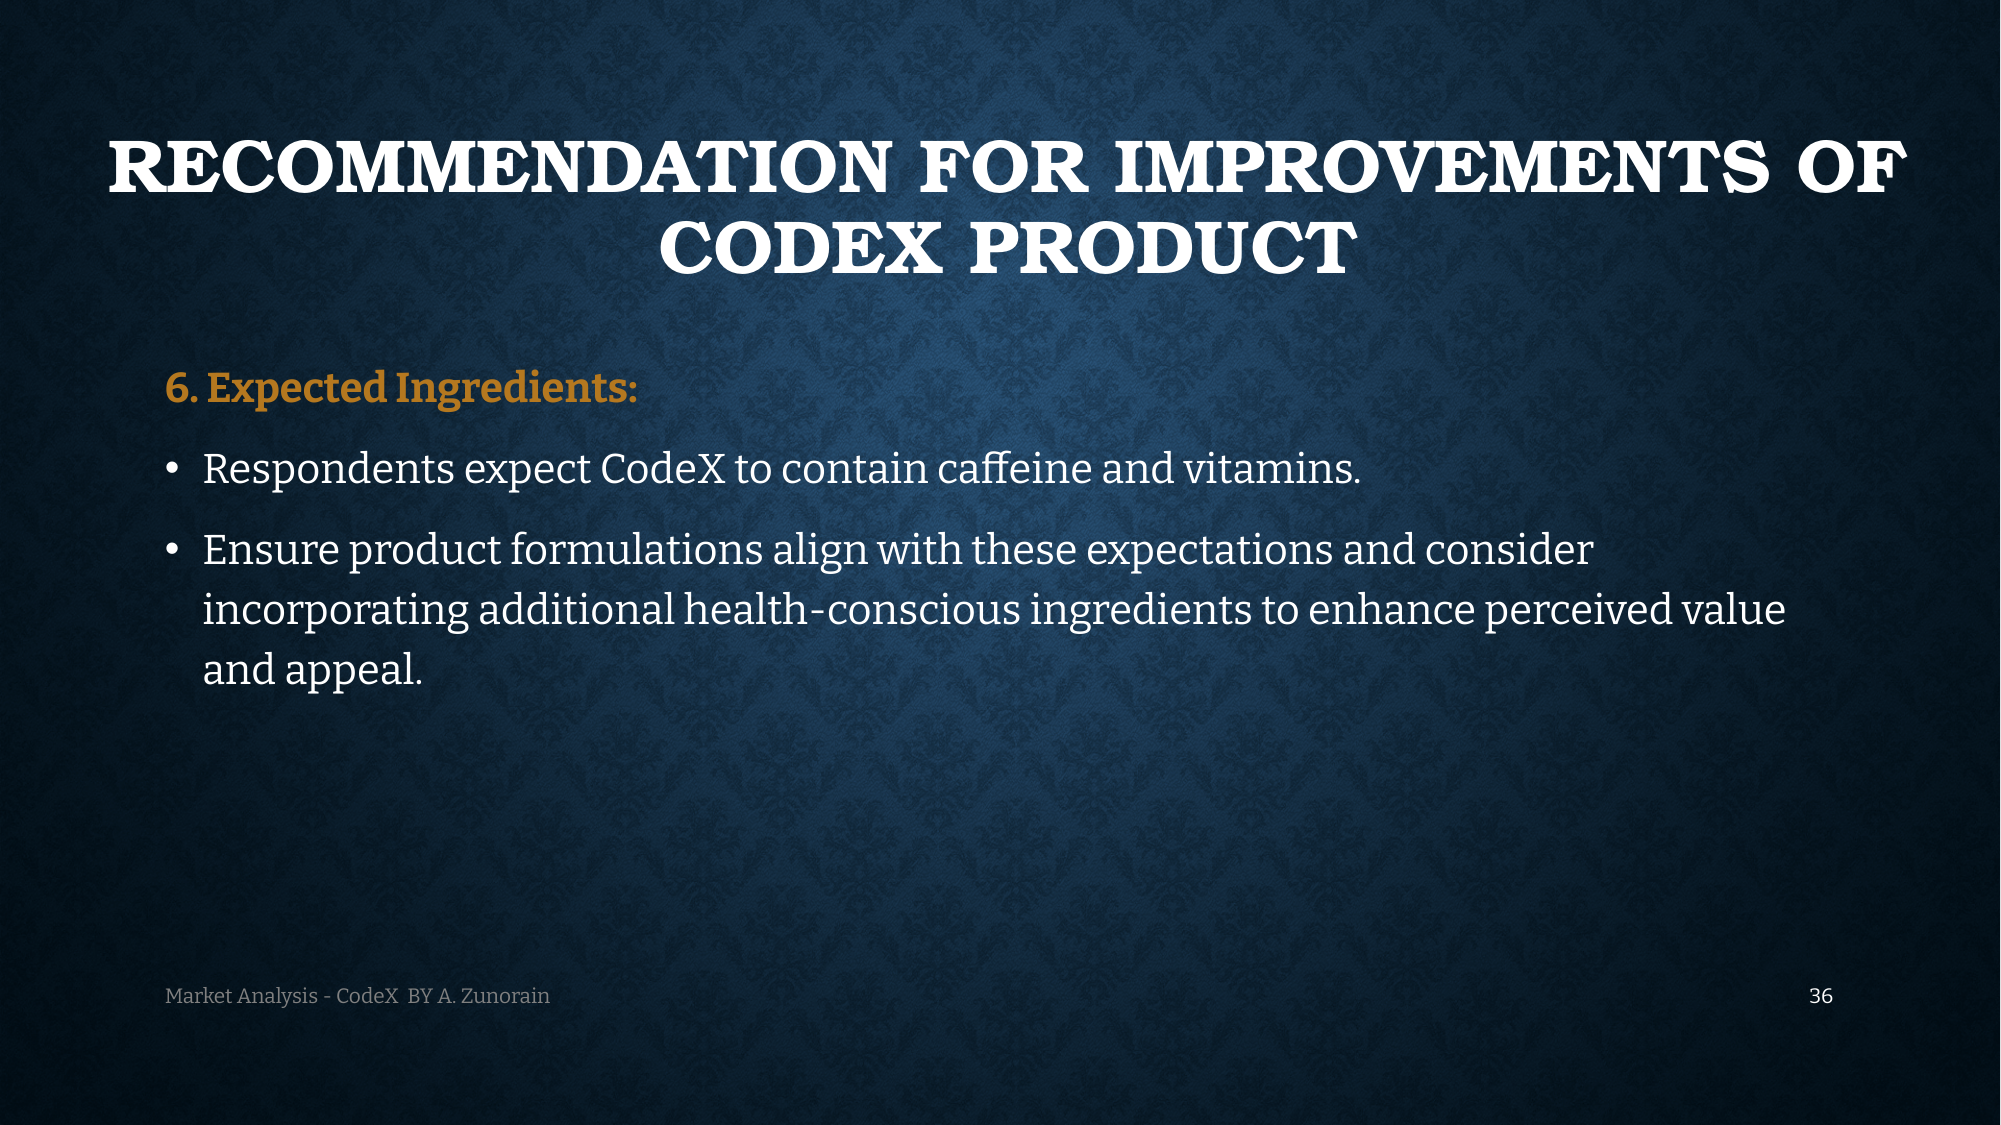

# Recommendation for Improvements OF CodeX Product
6. Expected Ingredients:
Respondents expect CodeX to contain caffeine and vitamins.
Ensure product formulations align with these expectations and consider incorporating additional health-conscious ingredients to enhance perceived value and appeal.

Market Analysis - CodeX  BY A. Zunorain
36